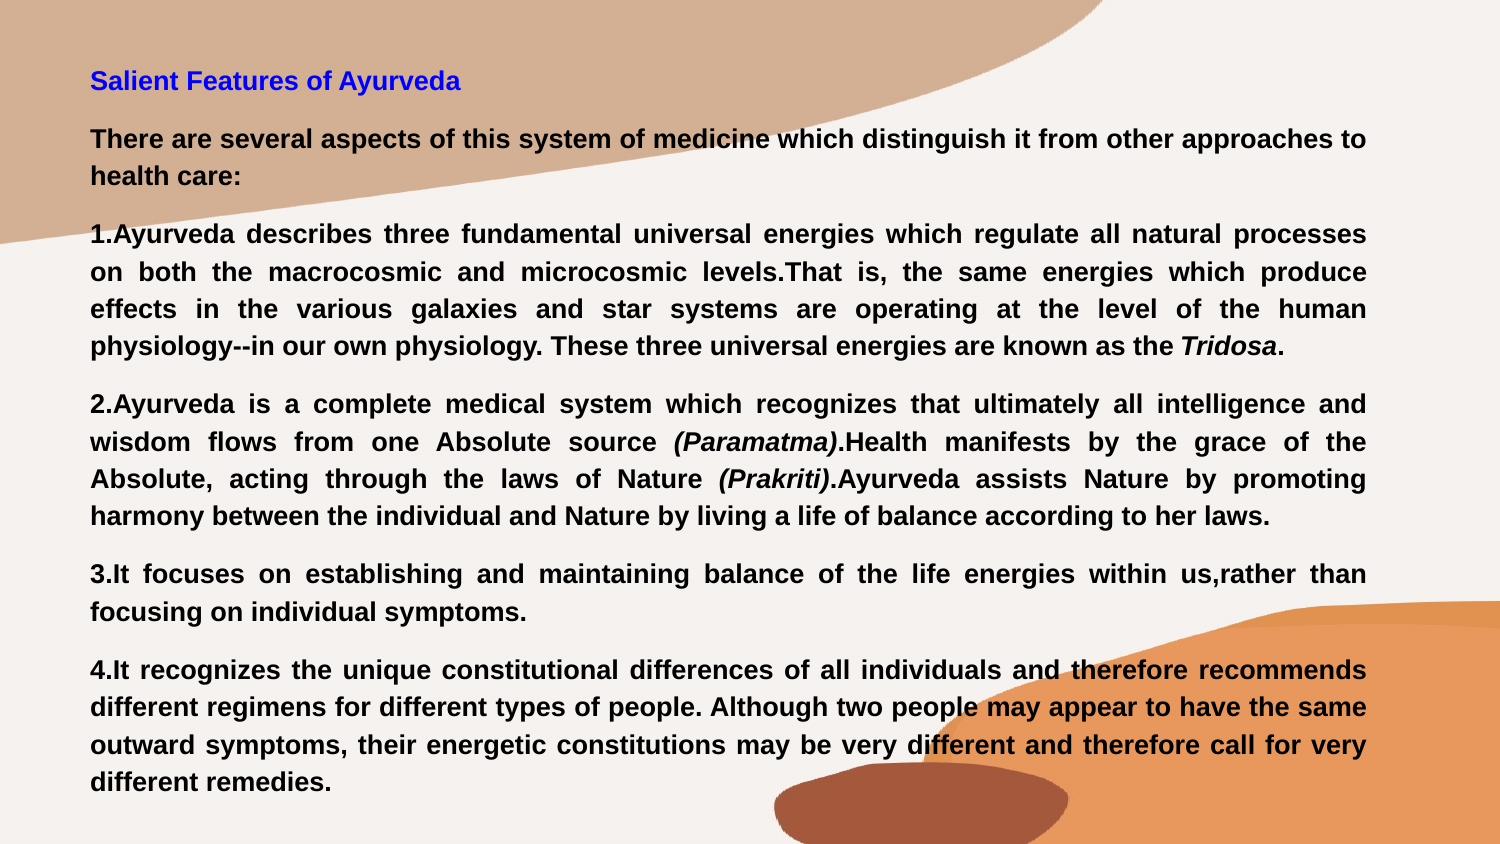

Salient Features of Ayurveda
There are several aspects of this system of medicine which distinguish it from other approaches to health care:
1.Ayurveda describes three fundamental universal energies which regulate all natural processes on both the macrocosmic and microcosmic levels.That is, the same energies which produce effects in the various galaxies and star systems are operating at the level of the human physiology--in our own physiology. These three universal energies are known as the Tridosa.
2.Ayurveda is a complete medical system which recognizes that ultimately all intelligence and wisdom flows from one Absolute source (Paramatma).Health manifests by the grace of the Absolute, acting through the laws of Nature (Prakriti).Ayurveda assists Nature by promoting harmony between the individual and Nature by living a life of balance according to her laws.
3.It focuses on establishing and maintaining balance of the life energies within us,rather than focusing on individual symptoms.
4.It recognizes the unique constitutional differences of all individuals and therefore recommends different regimens for different types of people. Although two people may appear to have the same outward symptoms, their energetic constitutions may be very different and therefore call for very different remedies.